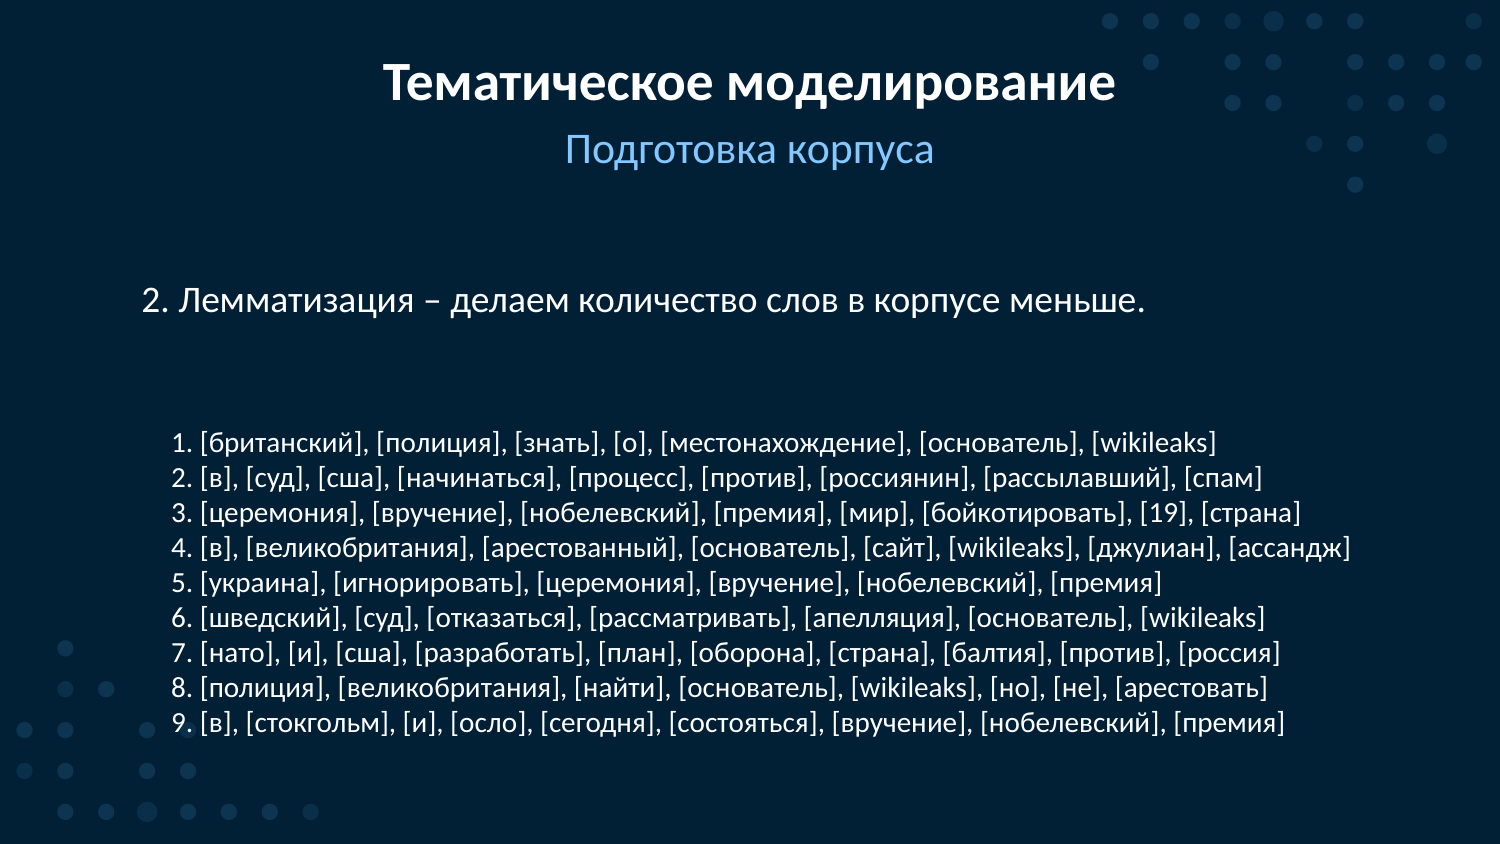

# Тематическое моделирование
Подготовка корпуса
2. Лемматизация – делаем количество слов в корпусе меньше.
1. [британский], [полиция], [знать], [о], [местонахождение], [основатель], [wikileaks]
2. [в], [суд], [сша], [начинаться], [процесс], [против], [россиянин], [рассылавший], [спам]
3. [церемония], [вручение], [нобелевский], [премия], [мир], [бойкотировать], [19], [страна]
4. [в], [великобритания], [арестованный], [основатель], [сайт], [wikileaks], [джулиан], [ассандж]
5. [украина], [игнорировать], [церемония], [вручение], [нобелевский], [премия]
6. [шведский], [суд], [отказаться], [рассматривать], [апелляция], [основатель], [wikileaks]
7. [нато], [и], [сша], [разработать], [план], [оборона], [страна], [балтия], [против], [россия]
8. [полиция], [великобритания], [найти], [основатель], [wikileaks], [но], [не], [арестовать]
9. [в], [стокгольм], [и], [осло], [сегодня], [состояться], [вручение], [нобелевский], [премия]